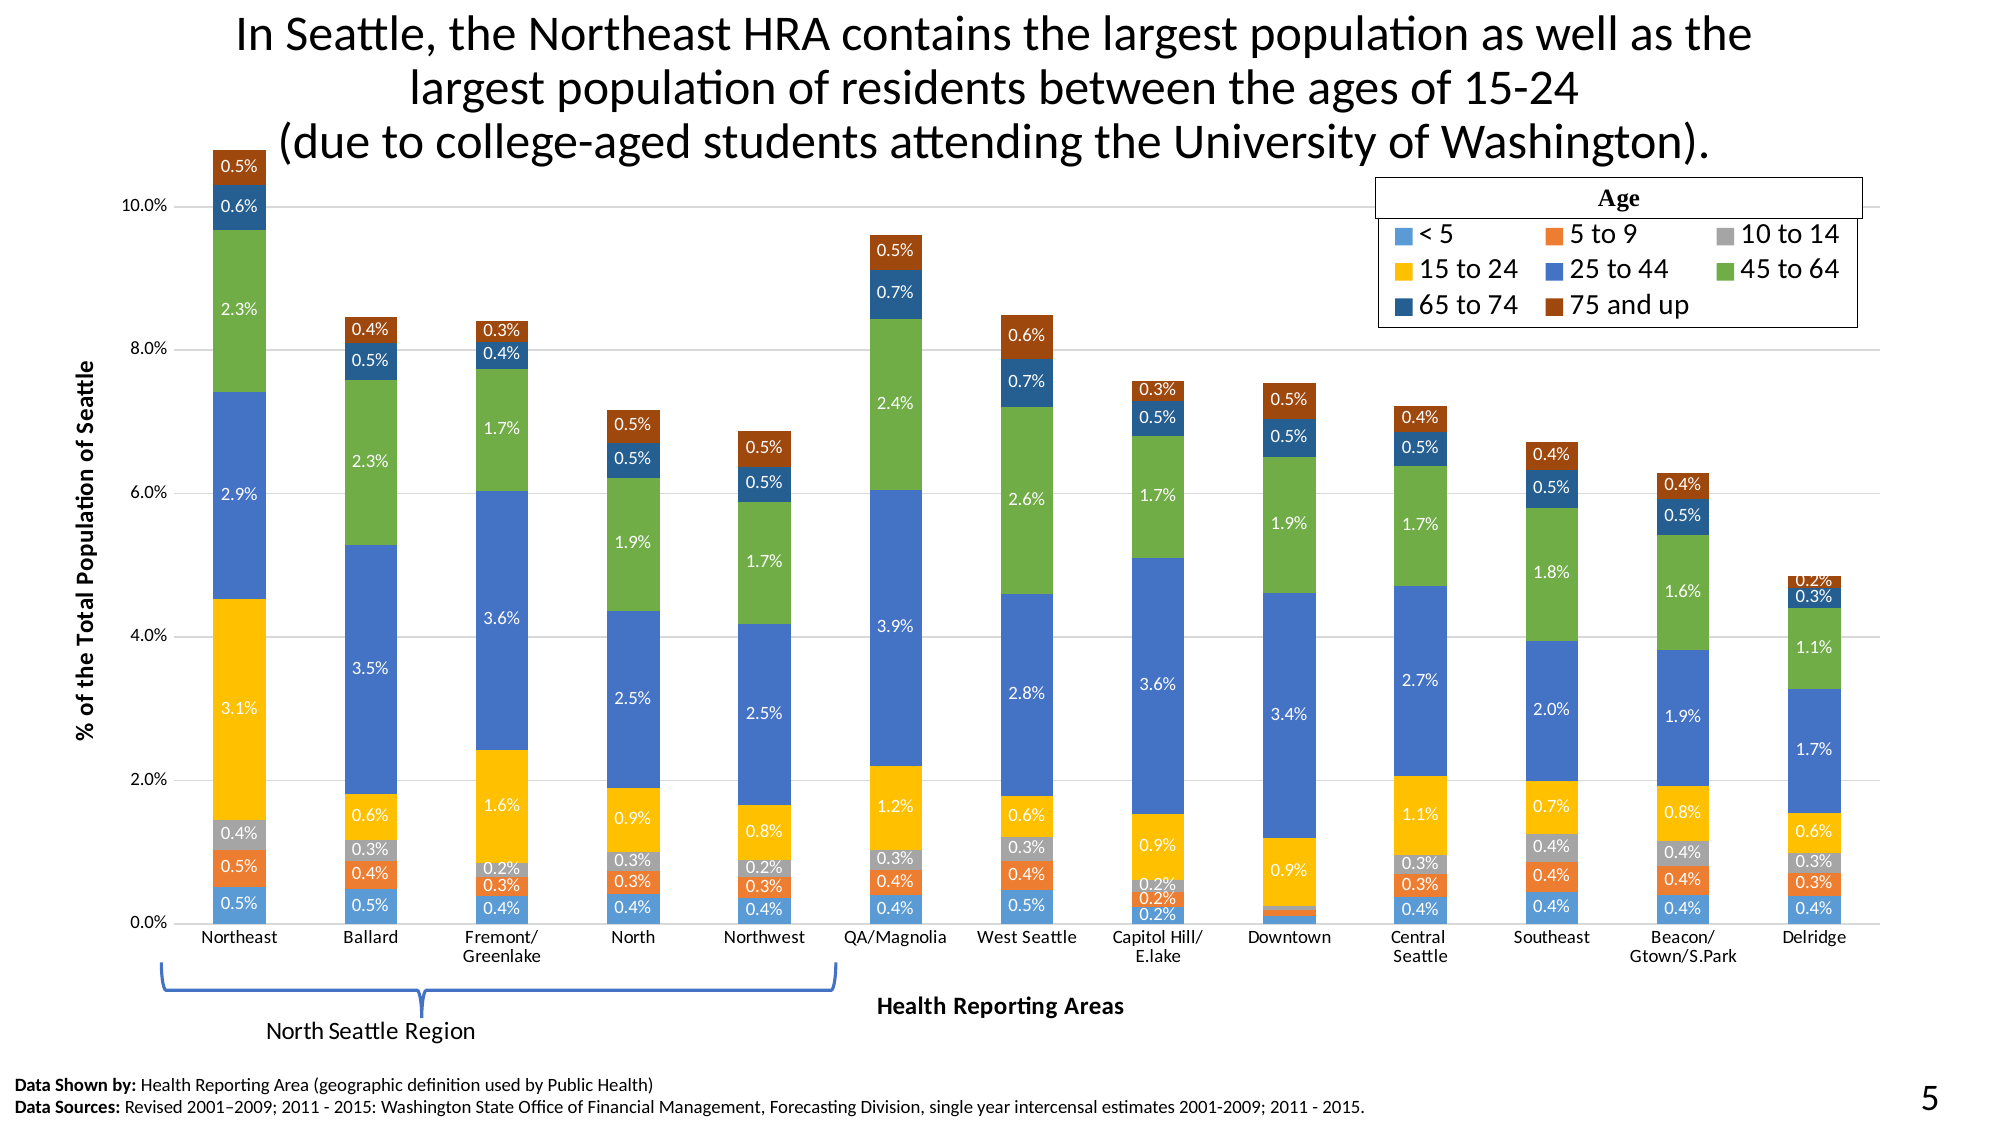

In Seattle, the Northeast HRA contains the largest population as well as the
largest population of residents between the ages of 15-24
(due to college-aged students attending the University of Washington).

### Chart

| Category | < 5 | 5 to 9 | 10 to 14 | 15 to 24 | 25 to 44 | 45 to 64 | 65 to 74 | 75 and up |
|---|---|---|---|---|---|---|---|---|
| Northeast | 0.005185623156209877 | 0.0051559821092881 | 0.0041481865139476725 | 0.030767406704804812 | 0.028878179977316797 | 0.022614558746214916 | 0.006213699467865205 | 0.004932894229824197 |
| Ballard | 0.004828370538047404 | 0.003943819295697524 | 0.002932903590154804 | 0.006361904702474092 | 0.03484071057389747 | 0.022904728995028104 | 0.005149741888883516 | 0.0036162077244568276 |
| Fremont/
Greenlake | 0.003853336099831046 | 0.002750377143320702 | 0.0018861066172857226 | 0.01580335817461073 | 0.03611371553643275 | 0.017040481869819643 | 0.0037581727386611294 | 0.0028002989065573796 |
| North | 0.004127905797632773 | 0.003265195326698939 | 0.00266145400255537 | 0.008872033360218284 | 0.02470347252664964 | 0.018620817687280716 | 0.0048361708135531345 | 0.004642723981011009 |
| Northwest | 0.003653649046884336 | 0.0028408603391871803 | 0.0024243256271811522 | 0.007659870546627707 | 0.025179289332499223 | 0.01713564523098956 | 0.00489077274209325 | 0.004964095331847121 |
| QA/Magnolia | 0.003973460342619302 | 0.003544445189804104 | 0.002775338024939041 | 0.011691052927989417 | 0.03855520176972651 | 0.023797080512883716 | 0.00691260415317869 | 0.0048361708135531345 |
| West Seattle | 0.004778448774810726 | 0.0039484994610009625 | 0.0034180807266112638 | 0.005737882662015623 | 0.028149634245081535 | 0.025985837819791795 | 0.006720717375737711 | 0.006163777704628528 |
| Capitol Hill/
E.lake | 0.0023291622660112357 | 0.0020779933947267016 | 0.0017223008316653743 | 0.00918248432534637 | 0.03574086236725881 | 0.01695623889435775 | 0.004912613513509297 | 0.0027971787963550873 |
| Downtown | 0.0011544407748481677 | 0.0007254256220329702 | 0.0006209019302561767 | 0.00946017413335039 | 0.03423228908445046 | 0.018876666723868687 | 0.005385310209156588 | 0.005043658142005576 |
| Central
Seattle | 0.0036910903693118443 | 0.0032043531777542385 | 0.002705135545387463 | 0.010978107746765615 | 0.02650065600317003 | 0.016775272502624793 | 0.004798729491125627 | 0.0035959270081419277 |
| Southeast | 0.004485158415795246 | 0.004176267505768304 | 0.0038720567610448 | 0.007350979636600765 | 0.01961301273160968 | 0.018491333113885584 | 0.005340068611223349 | 0.0038299352733138533 |
| Beacon/
Gtown/S.Park | 0.0040140217752491015 | 0.0040031013895410784 | 0.003563165851017858 | 0.007606828673188737 | 0.01905139289519706 | 0.01598588462144483 | 0.005049898362410161 | 0.003642728661176313 |
| Delridge | 0.00392509863448377 | 0.003223073838967992 | 0.0027347765923092402 | 0.005634919025339975 | 0.017249529253373228 | 0.011232396728252441 | 0.0028143394024676954 | 0.0016957798949458894 |

Data Shown by: Health Reporting Area (geographic definition used by Public Health)
Data Sources: Revised 2001–2009; 2011 - 2015: Washington State Office of Financial Management, Forecasting Division, single year intercensal estimates 2001-2009; 2011 - 2015.
5